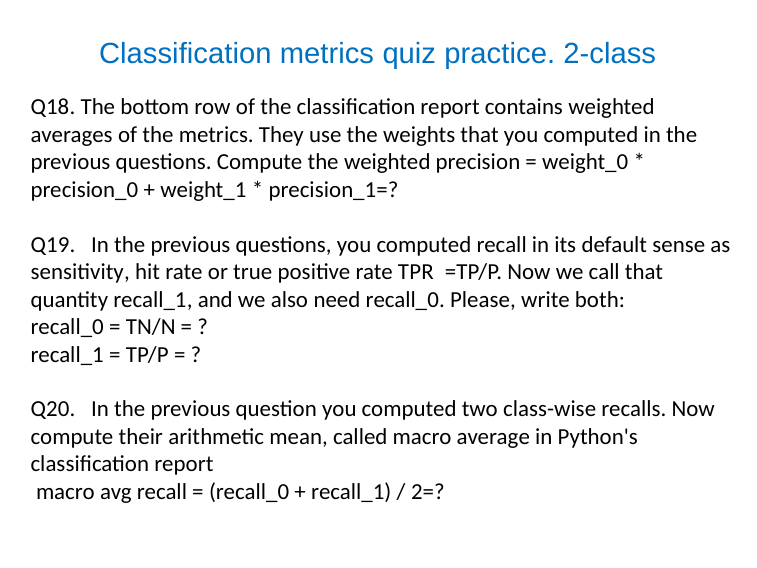

# Classification metrics quiz practice. 2-class
Q18. The bottom row of the classification report contains weighted averages of the metrics. They use the weights that you computed in the previous questions. Compute the weighted precision = weight_0 * precision_0 + weight_1 * precision_1=?

Q19.   In the previous questions, you computed recall in its default sense as sensitivity, hit rate or true positive rate TPR  =TP/P. Now we call that quantity recall_1, and we also need recall_0. Please, write both:
recall_0 = TN/N = ?
recall_1 = TP/P = ?

Q20.   In the previous question you computed two class-wise recalls. Now compute their arithmetic mean, called macro average in Python's classification report
 macro avg recall = (recall_0 + recall_1) / 2=?